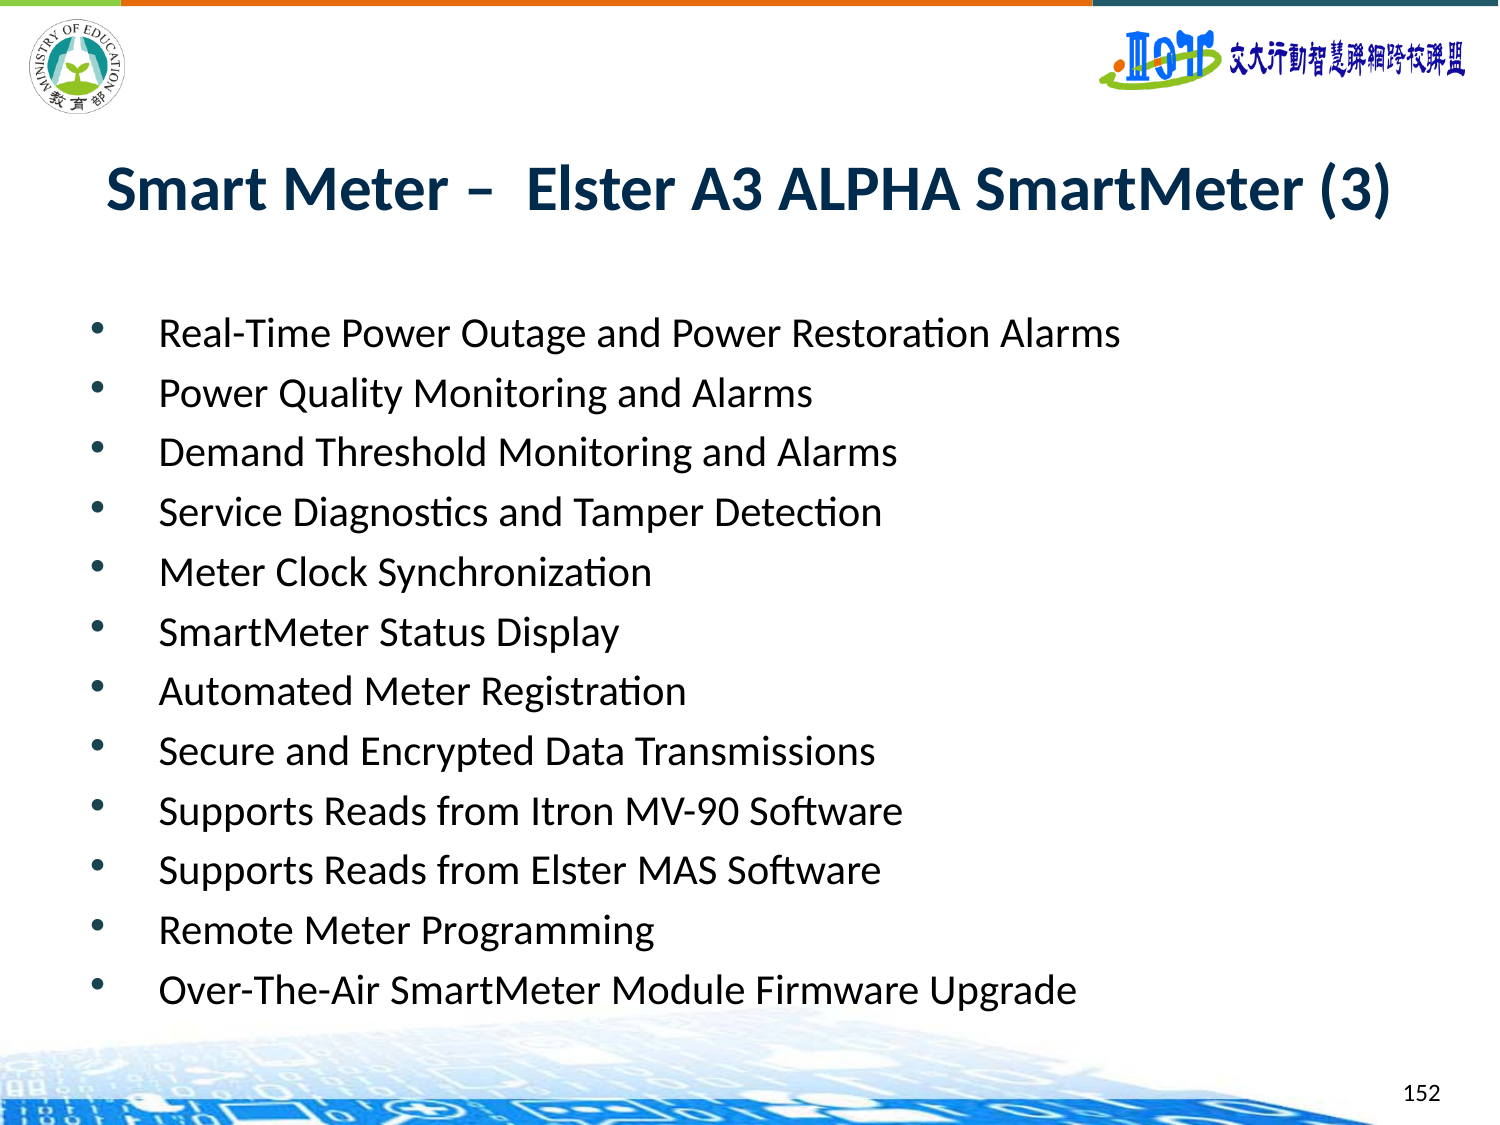

# Smart Meter –  Elster A3 ALPHA SmartMeter (3)
Real-Time Power Outage and Power Restoration Alarms
Power Quality Monitoring and Alarms
Demand Threshold Monitoring and Alarms
Service Diagnostics and Tamper Detection
Meter Clock Synchronization
SmartMeter Status Display
Automated Meter Registration
Secure and Encrypted Data Transmissions
Supports Reads from Itron MV-90 Software
Supports Reads from Elster MAS Software
Remote Meter Programming
Over-The-Air SmartMeter Module Firmware Upgrade

152